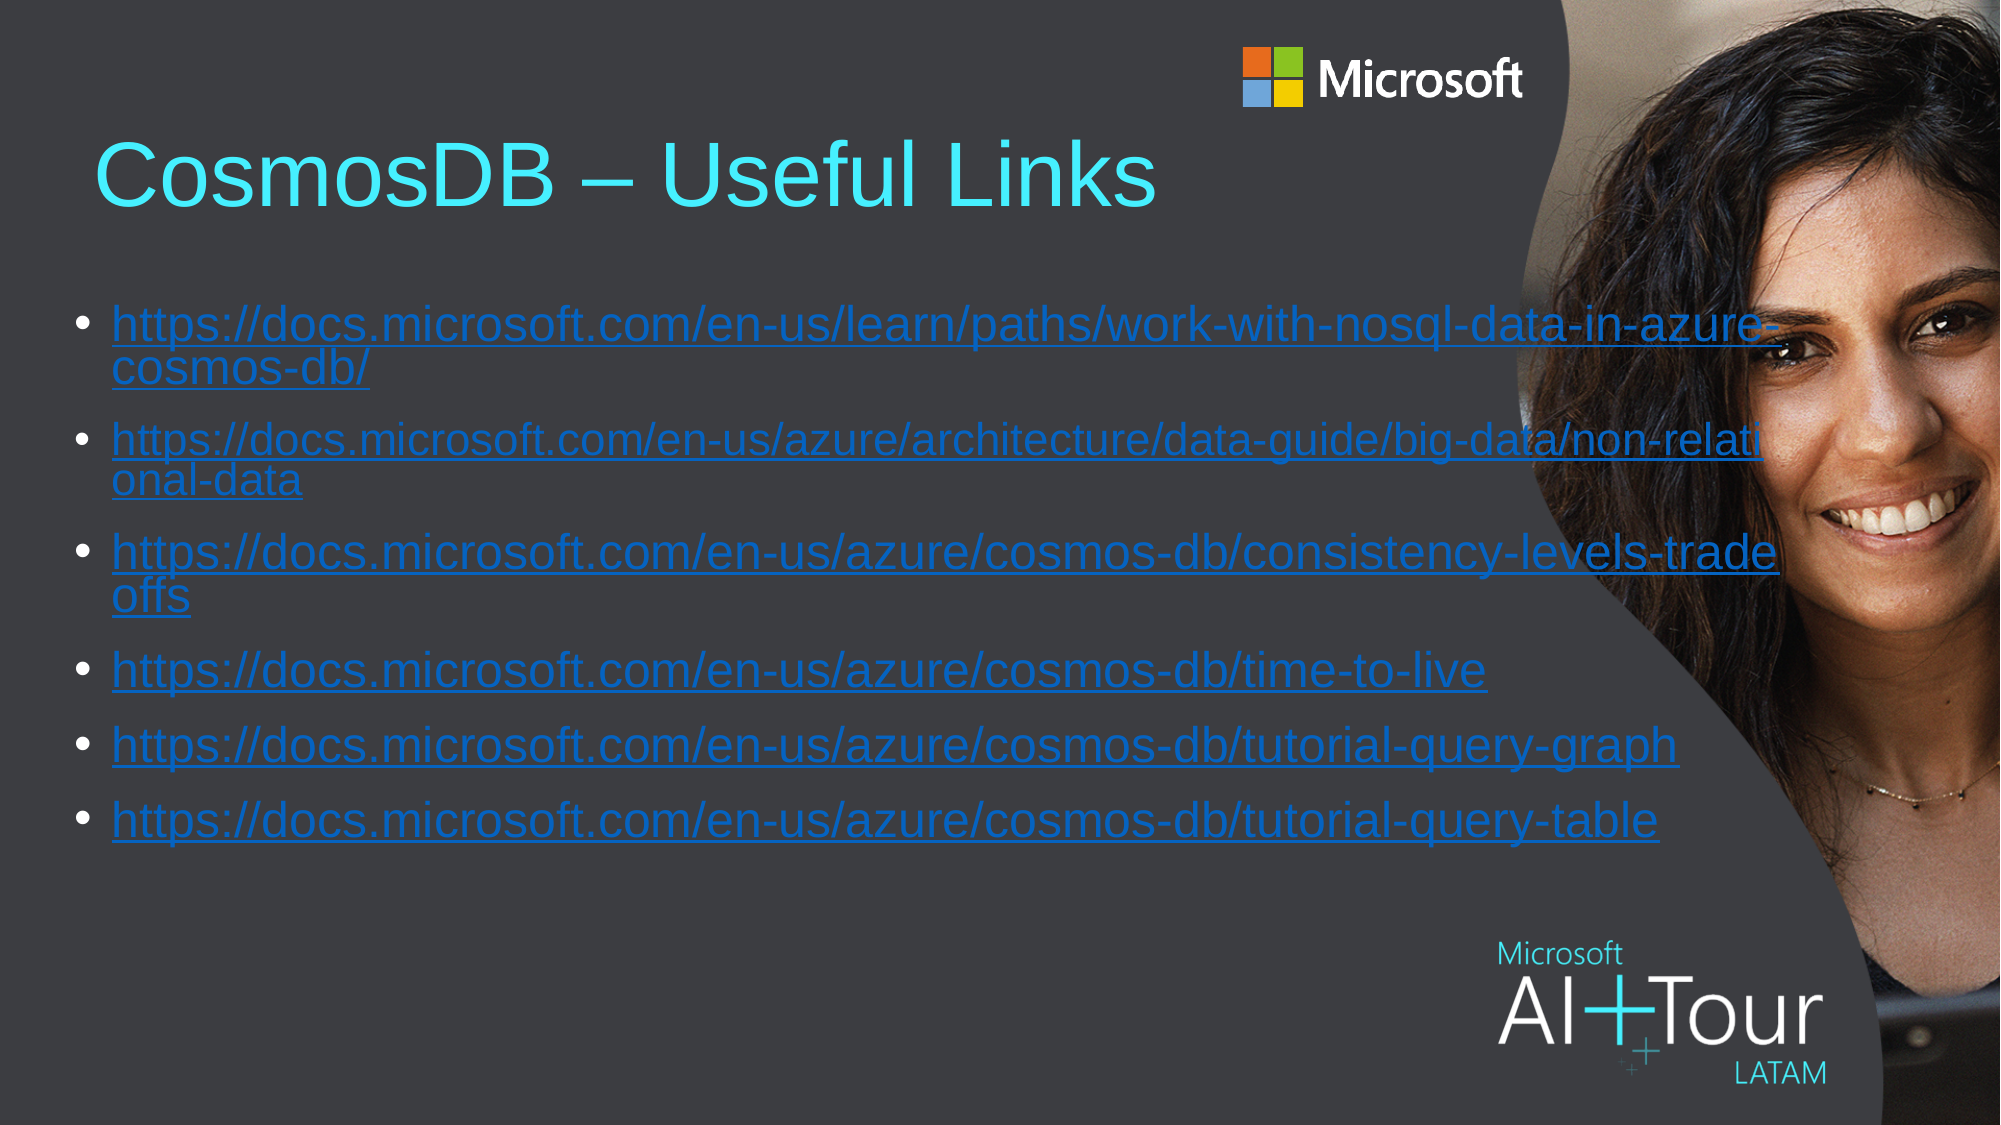

# CosmosDB – Useful Links
https://docs.microsoft.com/en-us/learn/paths/work-with-nosql-data-in-azure-cosmos-db/
https://docs.microsoft.com/en-us/azure/architecture/data-guide/big-data/non-relational-data
https://docs.microsoft.com/en-us/azure/cosmos-db/consistency-levels-tradeoffs
https://docs.microsoft.com/en-us/azure/cosmos-db/time-to-live
https://docs.microsoft.com/en-us/azure/cosmos-db/tutorial-query-graph
https://docs.microsoft.com/en-us/azure/cosmos-db/tutorial-query-table